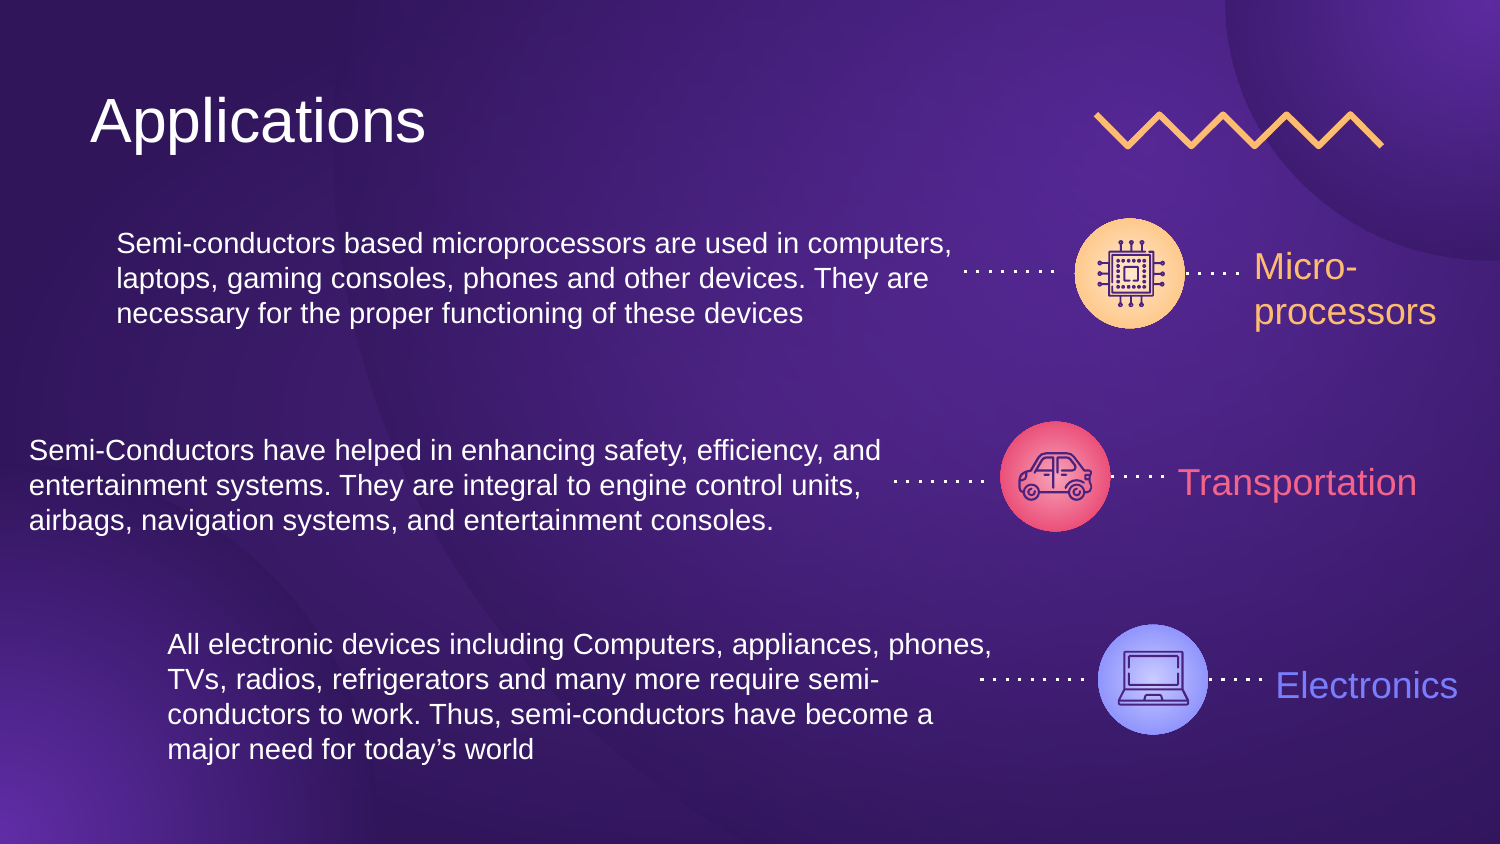

# Applications

Semi-conductors based microprocessors are used in computers, laptops, gaming consoles, phones and other devices. They are necessary for the proper functioning of these devices

Micro- processors

Semi-Conductors have helped in enhancing safety, efficiency, and entertainment systems. They are integral to engine control units, airbags, navigation systems, and entertainment consoles.

Transportation

All electronic devices including Computers, appliances, phones, TVs, radios, refrigerators and many more require semi-conductors to work. Thus, semi-conductors have become a major need for today’s world

Electronics